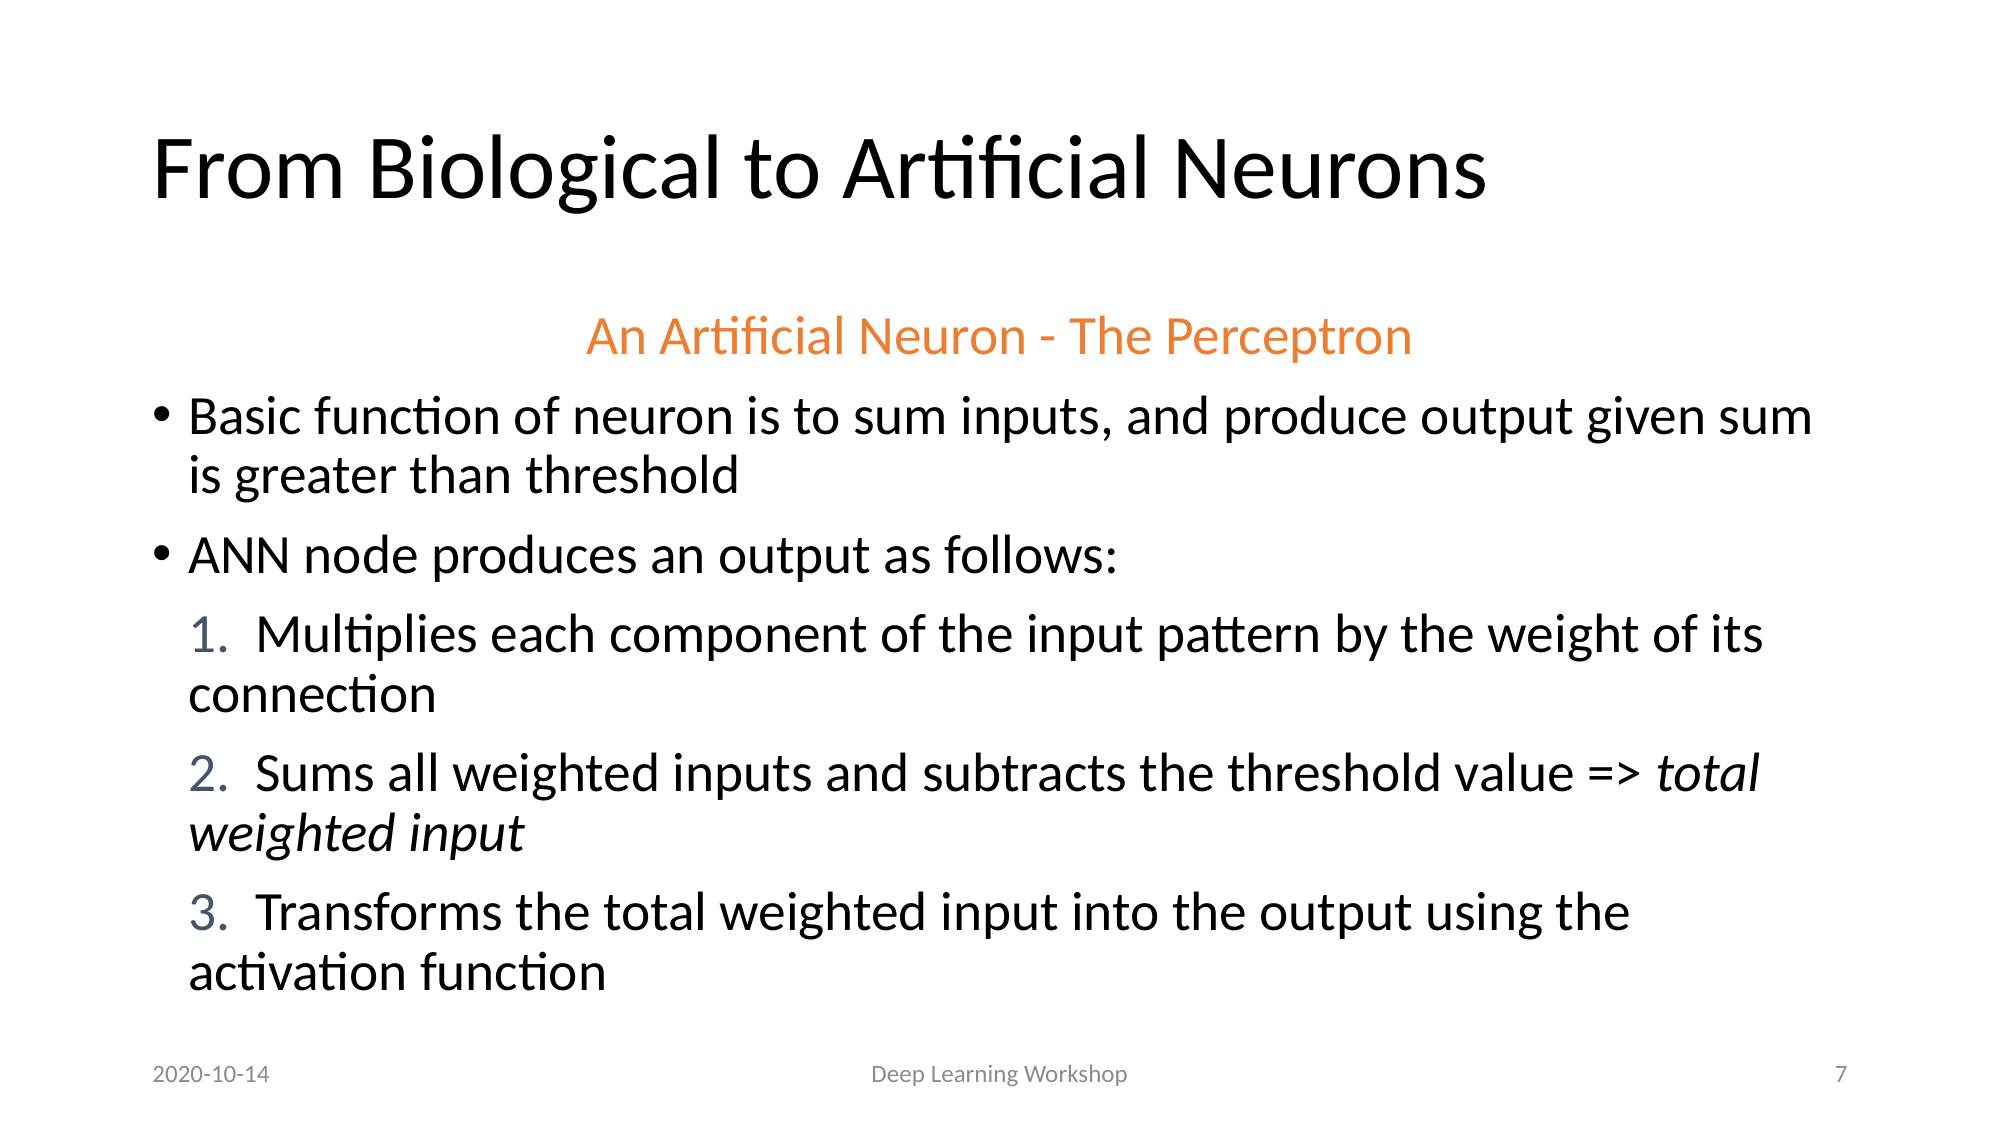

# From Biological to Artificial Neurons
An Artificial Neuron - The Perceptron
Basic function of neuron is to sum inputs, and produce output given sum is greater than threshold
ANN node produces an output as follows:
	1.  Multiplies each component of the input pattern by the weight of its connection
	2.  Sums all weighted inputs and subtracts the threshold value => total weighted input
	3.  Transforms the total weighted input into the output using the activation function

2020-10-14
Deep Learning Workshop
7